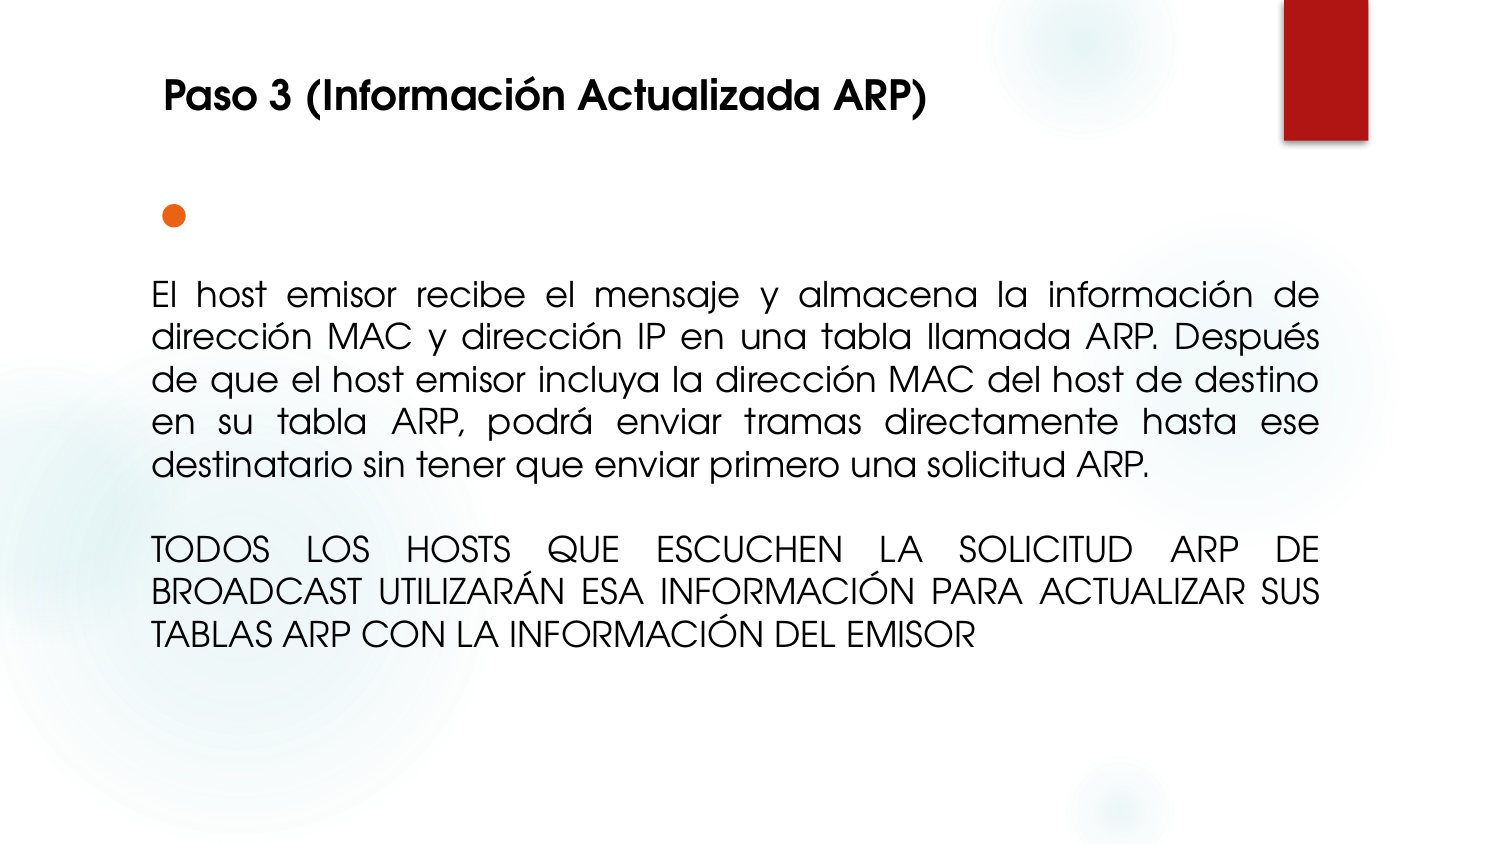

Paso 3 (Información Actualizada ARP)

El host emisor recibe el mensaje y almacena la información de dirección MAC y dirección IP en una tabla llamada ARP. Después de que el host emisor incluya la dirección MAC del host de destino en su tabla ARP, podrá enviar tramas directamente hasta ese destinatario sin tener que enviar primero una solicitud ARP.

TODOS LOS HOSTS QUE ESCUCHEN LA SOLICITUD ARP DE BROADCAST UTILIZARÁN ESA INFORMACIÓN PARA ACTUALIZAR SUS TABLAS ARP CON LA INFORMACIÓN DEL EMISOR